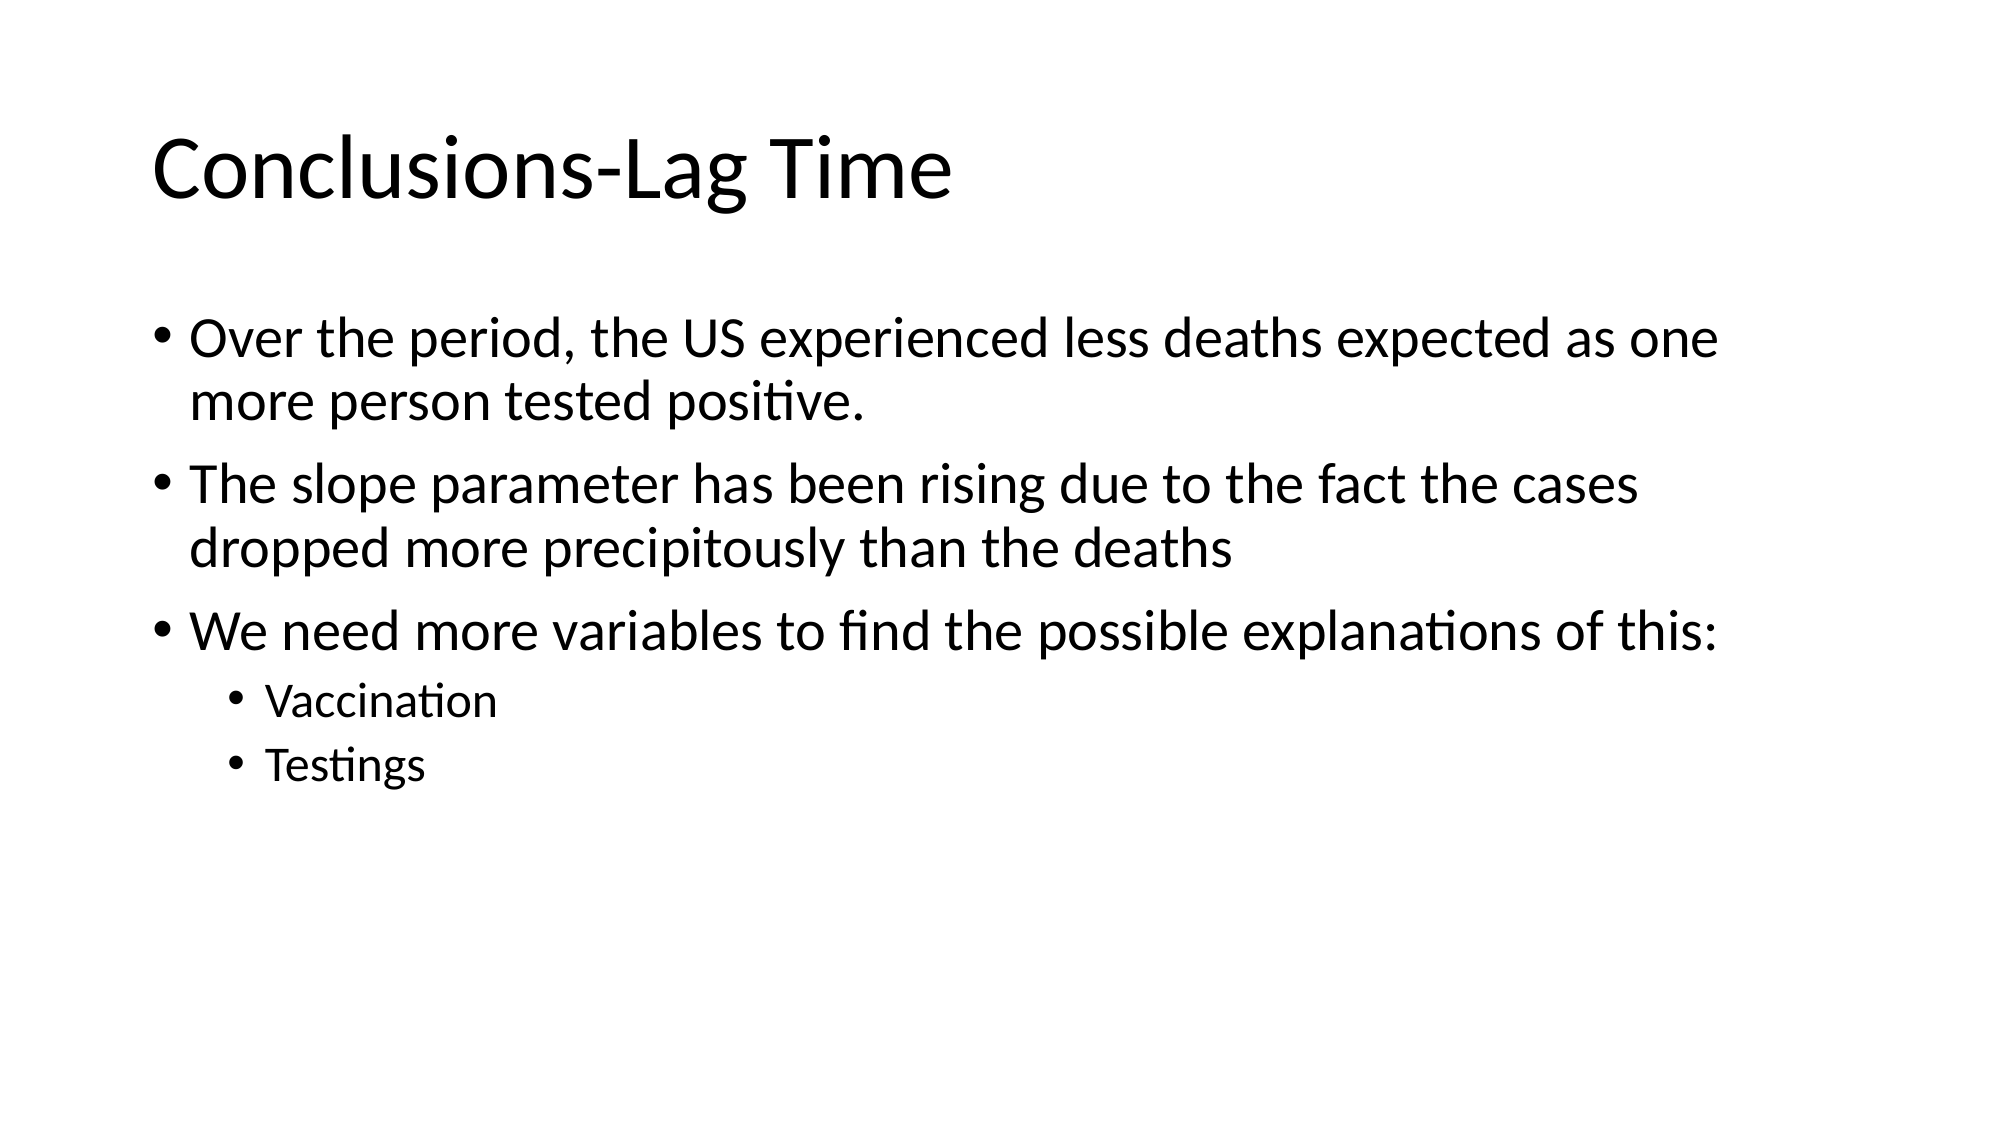

# Conclusions-Lag Time
Over the period, the US experienced less deaths expected as one more person tested positive.
The slope parameter has been rising due to the fact the cases dropped more precipitously than the deaths
We need more variables to find the possible explanations of this:
Vaccination
Testings